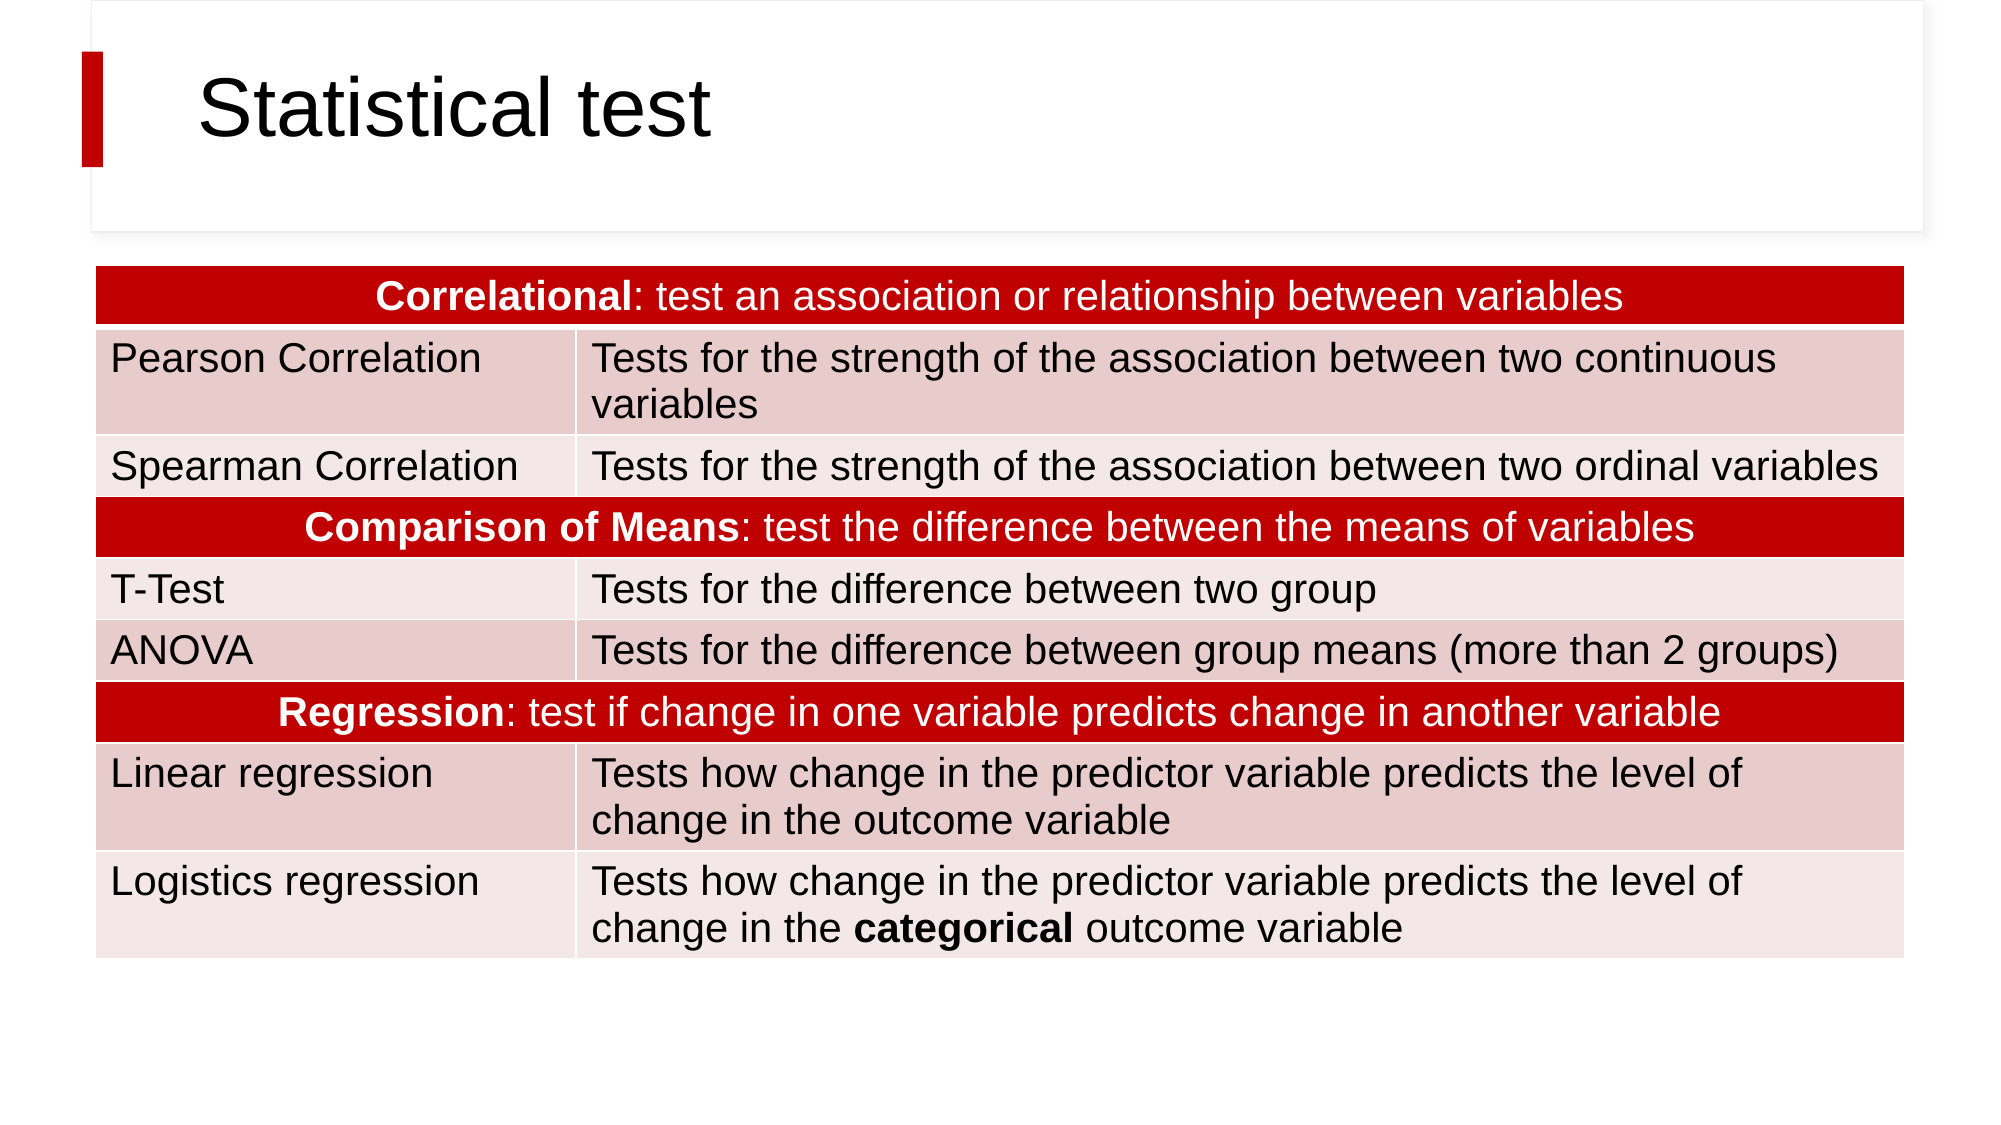

# Statistical test
| Correlational: test an association or relationship between variables |  |
| --- | --- |
| Pearson Correlation | Tests for the strength of the association between two continuous variables |
| Spearman Correlation | Tests for the strength of the association between two ordinal variables |
| Comparison of Means: test the difference between the means of variables |  |
| T-Test | Tests for the difference between two group |
| ANOVA | Tests for the difference between group means (more than 2 groups) |
| Regression: test if change in one variable predicts change in another variable |  |
| Linear regression | Tests how change in the predictor variable predicts the level of change in the outcome variable |
| Logistics regression | Tests how change in the predictor variable predicts the level of change in the categorical outcome variable |